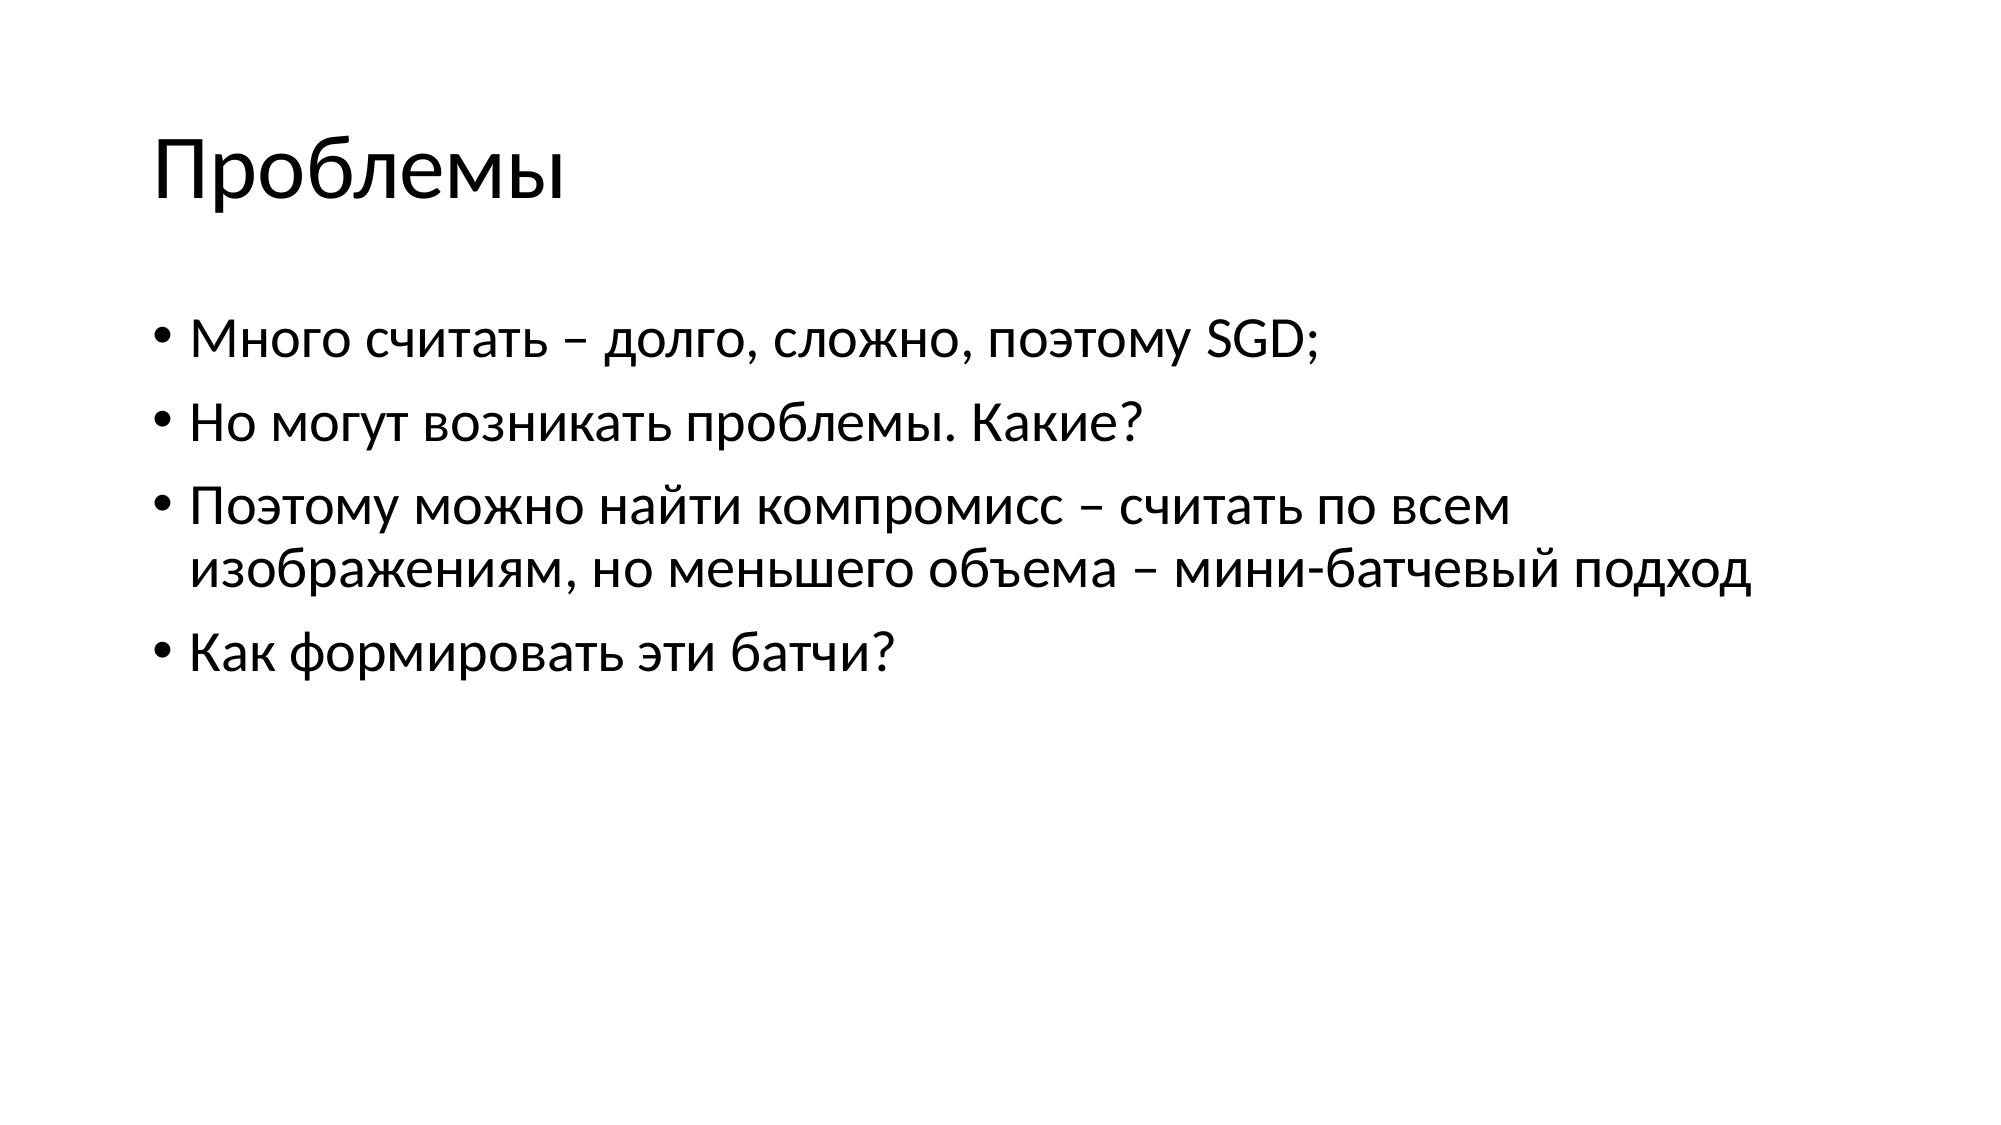

# Проблемы
Много считать – долго, сложно, поэтому SGD;
Но могут возникать проблемы. Какие?
Поэтому можно найти компромисс – считать по всем изображениям, но меньшего объема – мини-батчевый подход
Как формировать эти батчи?